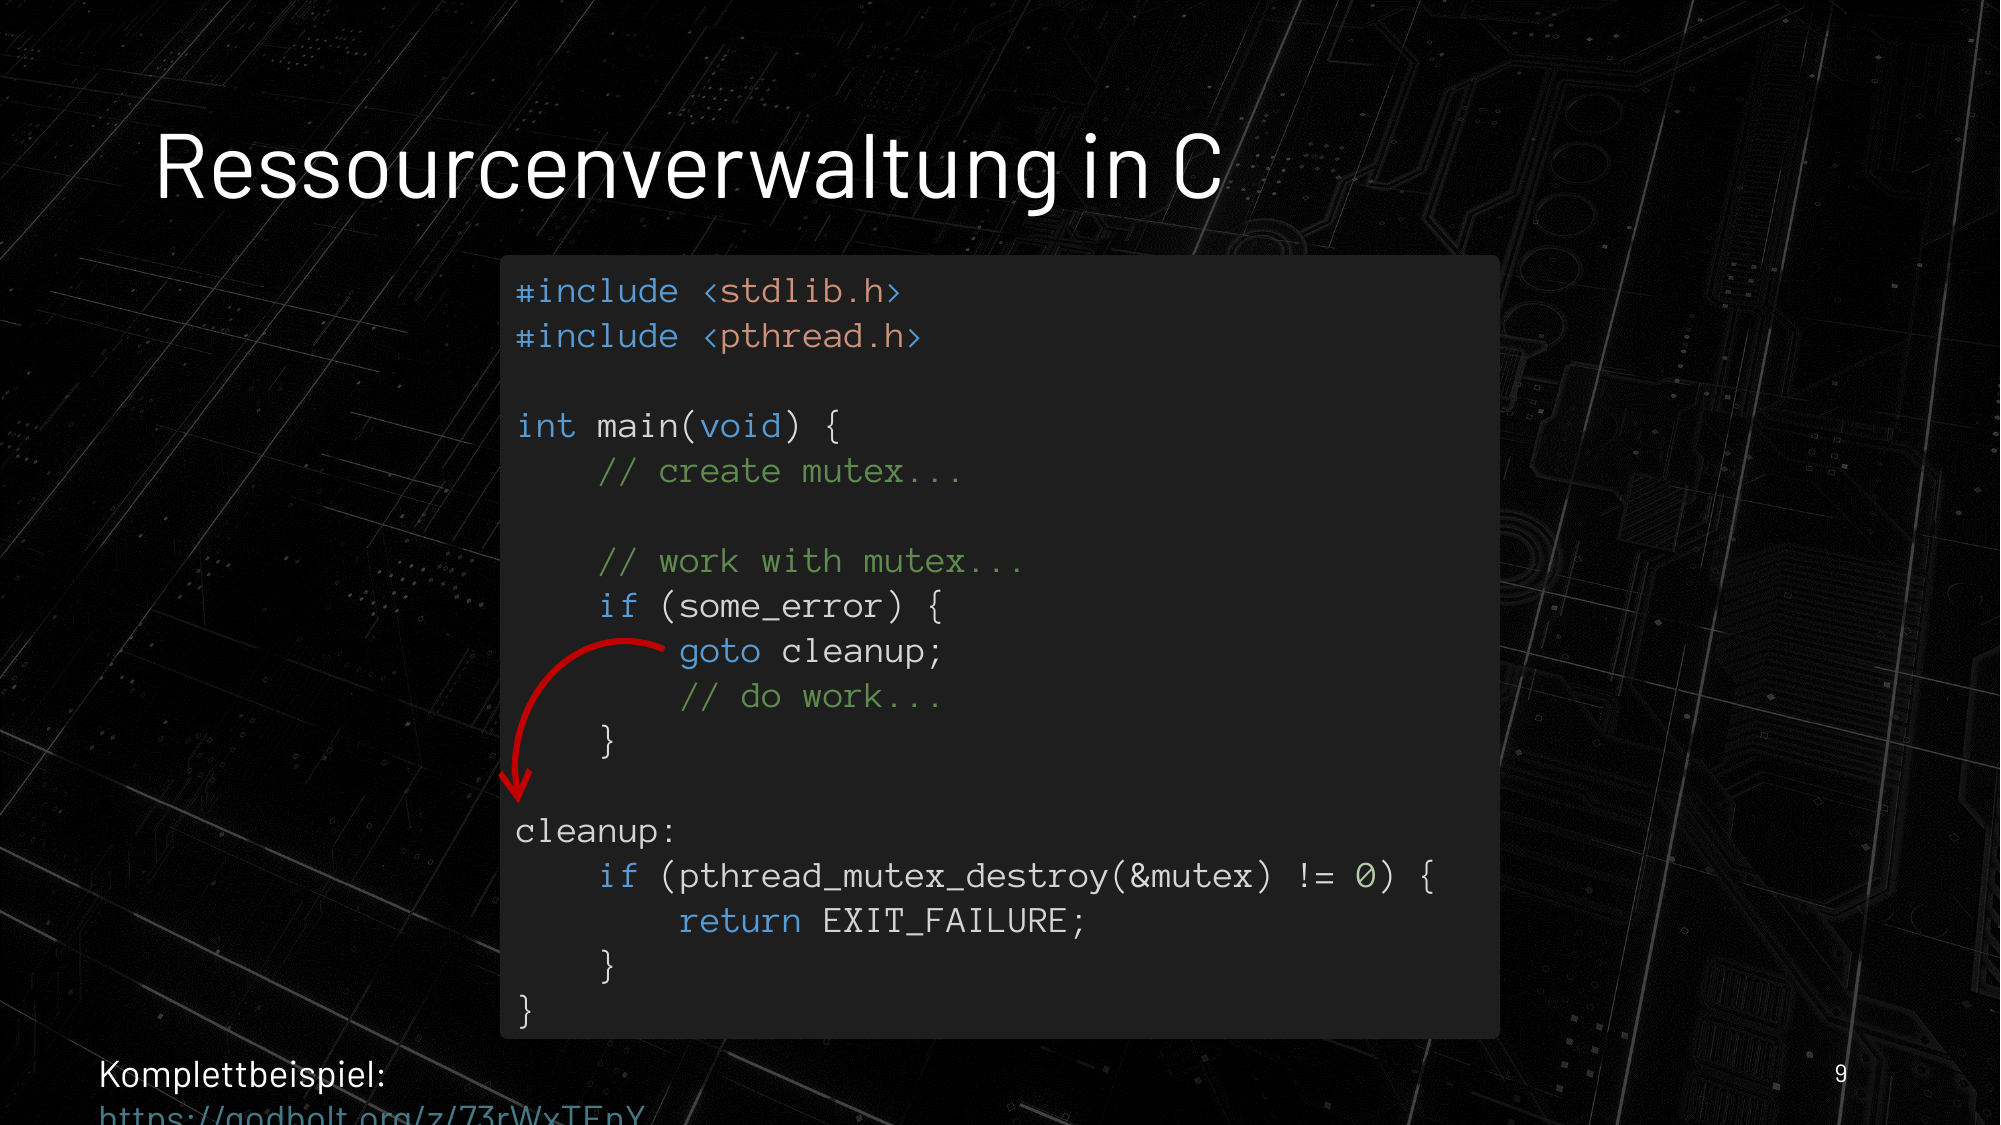

# Ressourcenverwaltung in C
#include <stdlib.h>
#include <pthread.h>
int main(void) {
    // create mutex...
    // work with mutex...
    if (some_error) {
        goto cleanup;
        // do work...
    }
cleanup:
    if (pthread_mutex_destroy(&mutex) != 0) {
        return EXIT_FAILURE;
    }
}

Komplettbeispiel: https://godbolt.org/z/73rWxTEnY
9